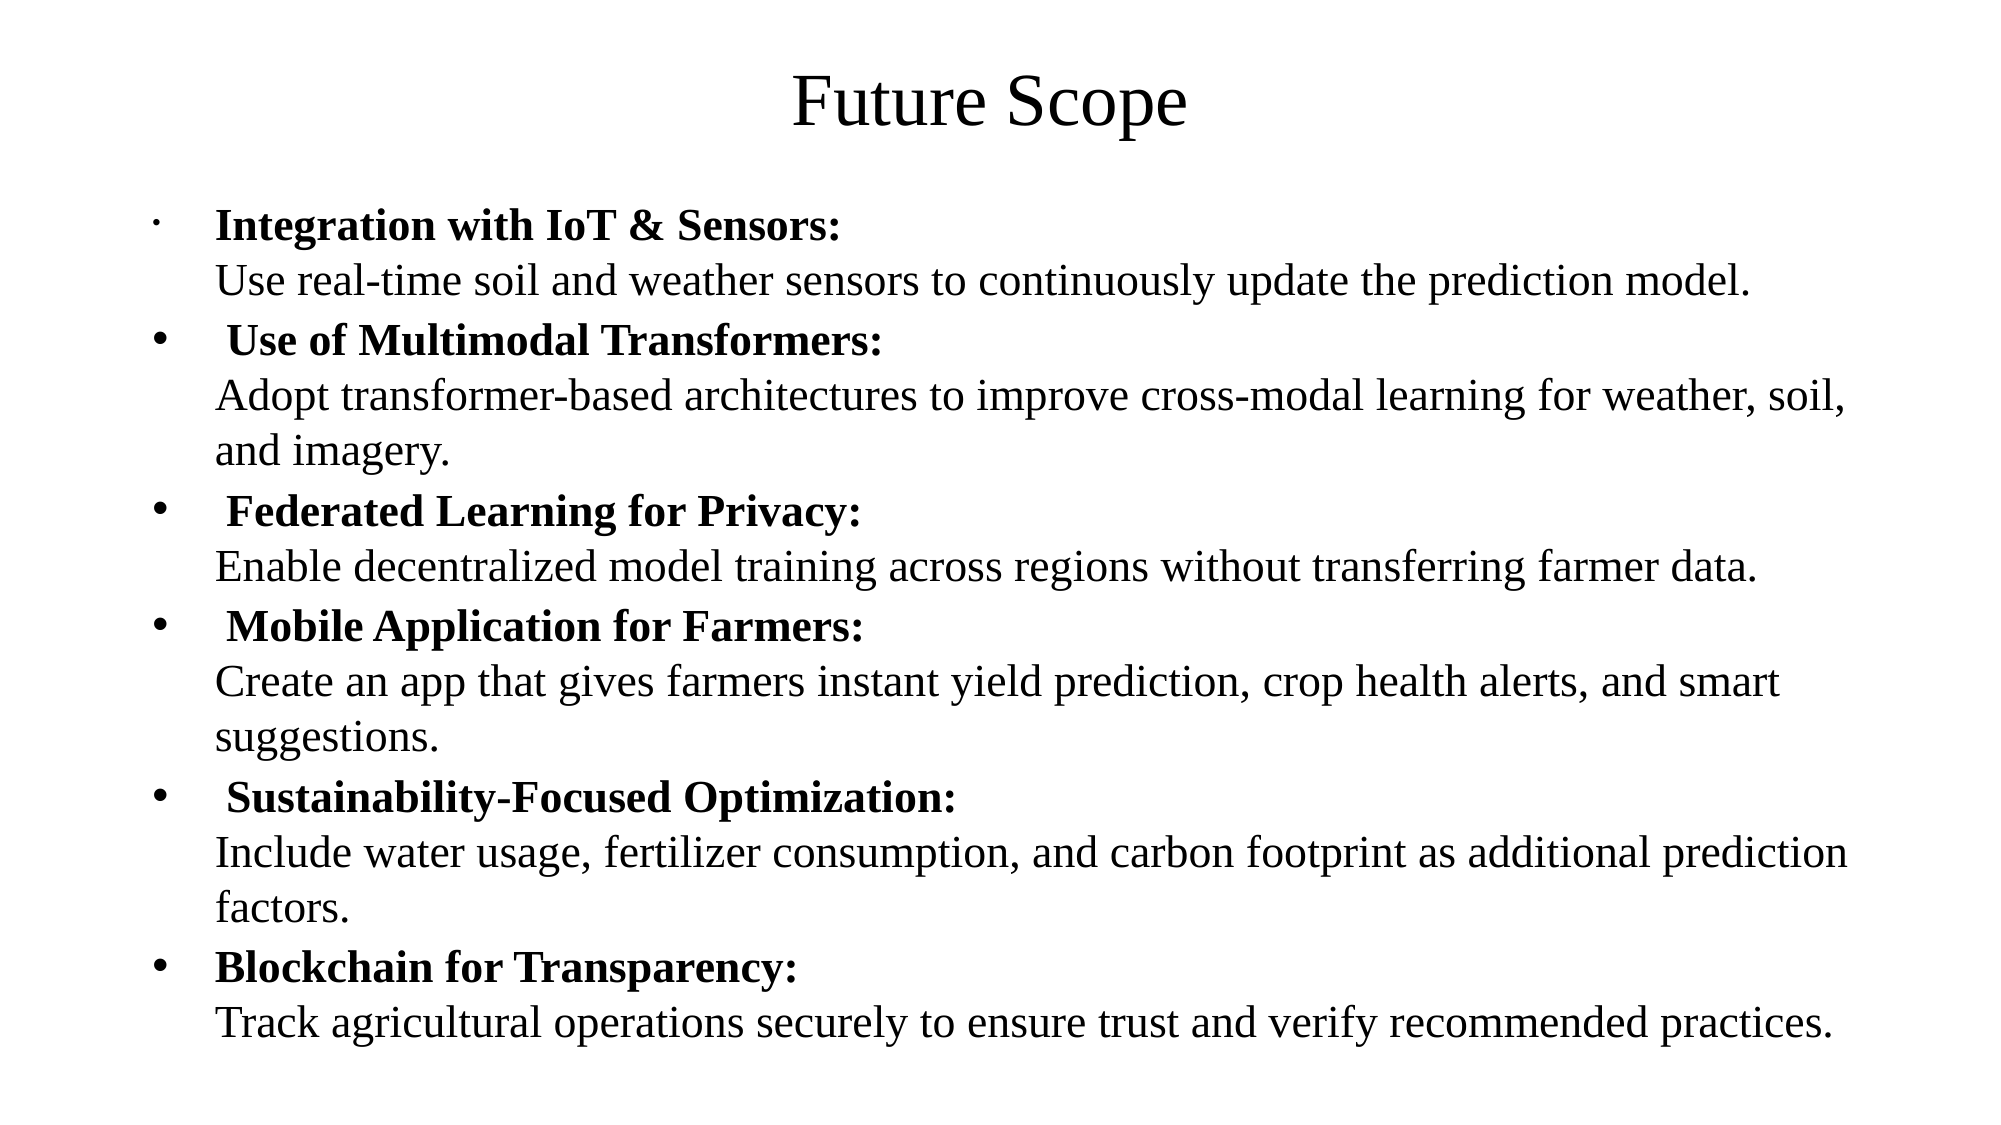

# Future Scope
Integration with IoT & Sensors:
Use real-time soil and weather sensors to continuously update the prediction model.
 Use of Multimodal Transformers:
Adopt transformer-based architectures to improve cross-modal learning for weather, soil, and imagery.
 Federated Learning for Privacy:
Enable decentralized model training across regions without transferring farmer data.
 Mobile Application for Farmers:
Create an app that gives farmers instant yield prediction, crop health alerts, and smart suggestions.
 Sustainability-Focused Optimization:
Include water usage, fertilizer consumption, and carbon footprint as additional prediction factors.
Blockchain for Transparency:
Track agricultural operations securely to ensure trust and verify recommended practices.